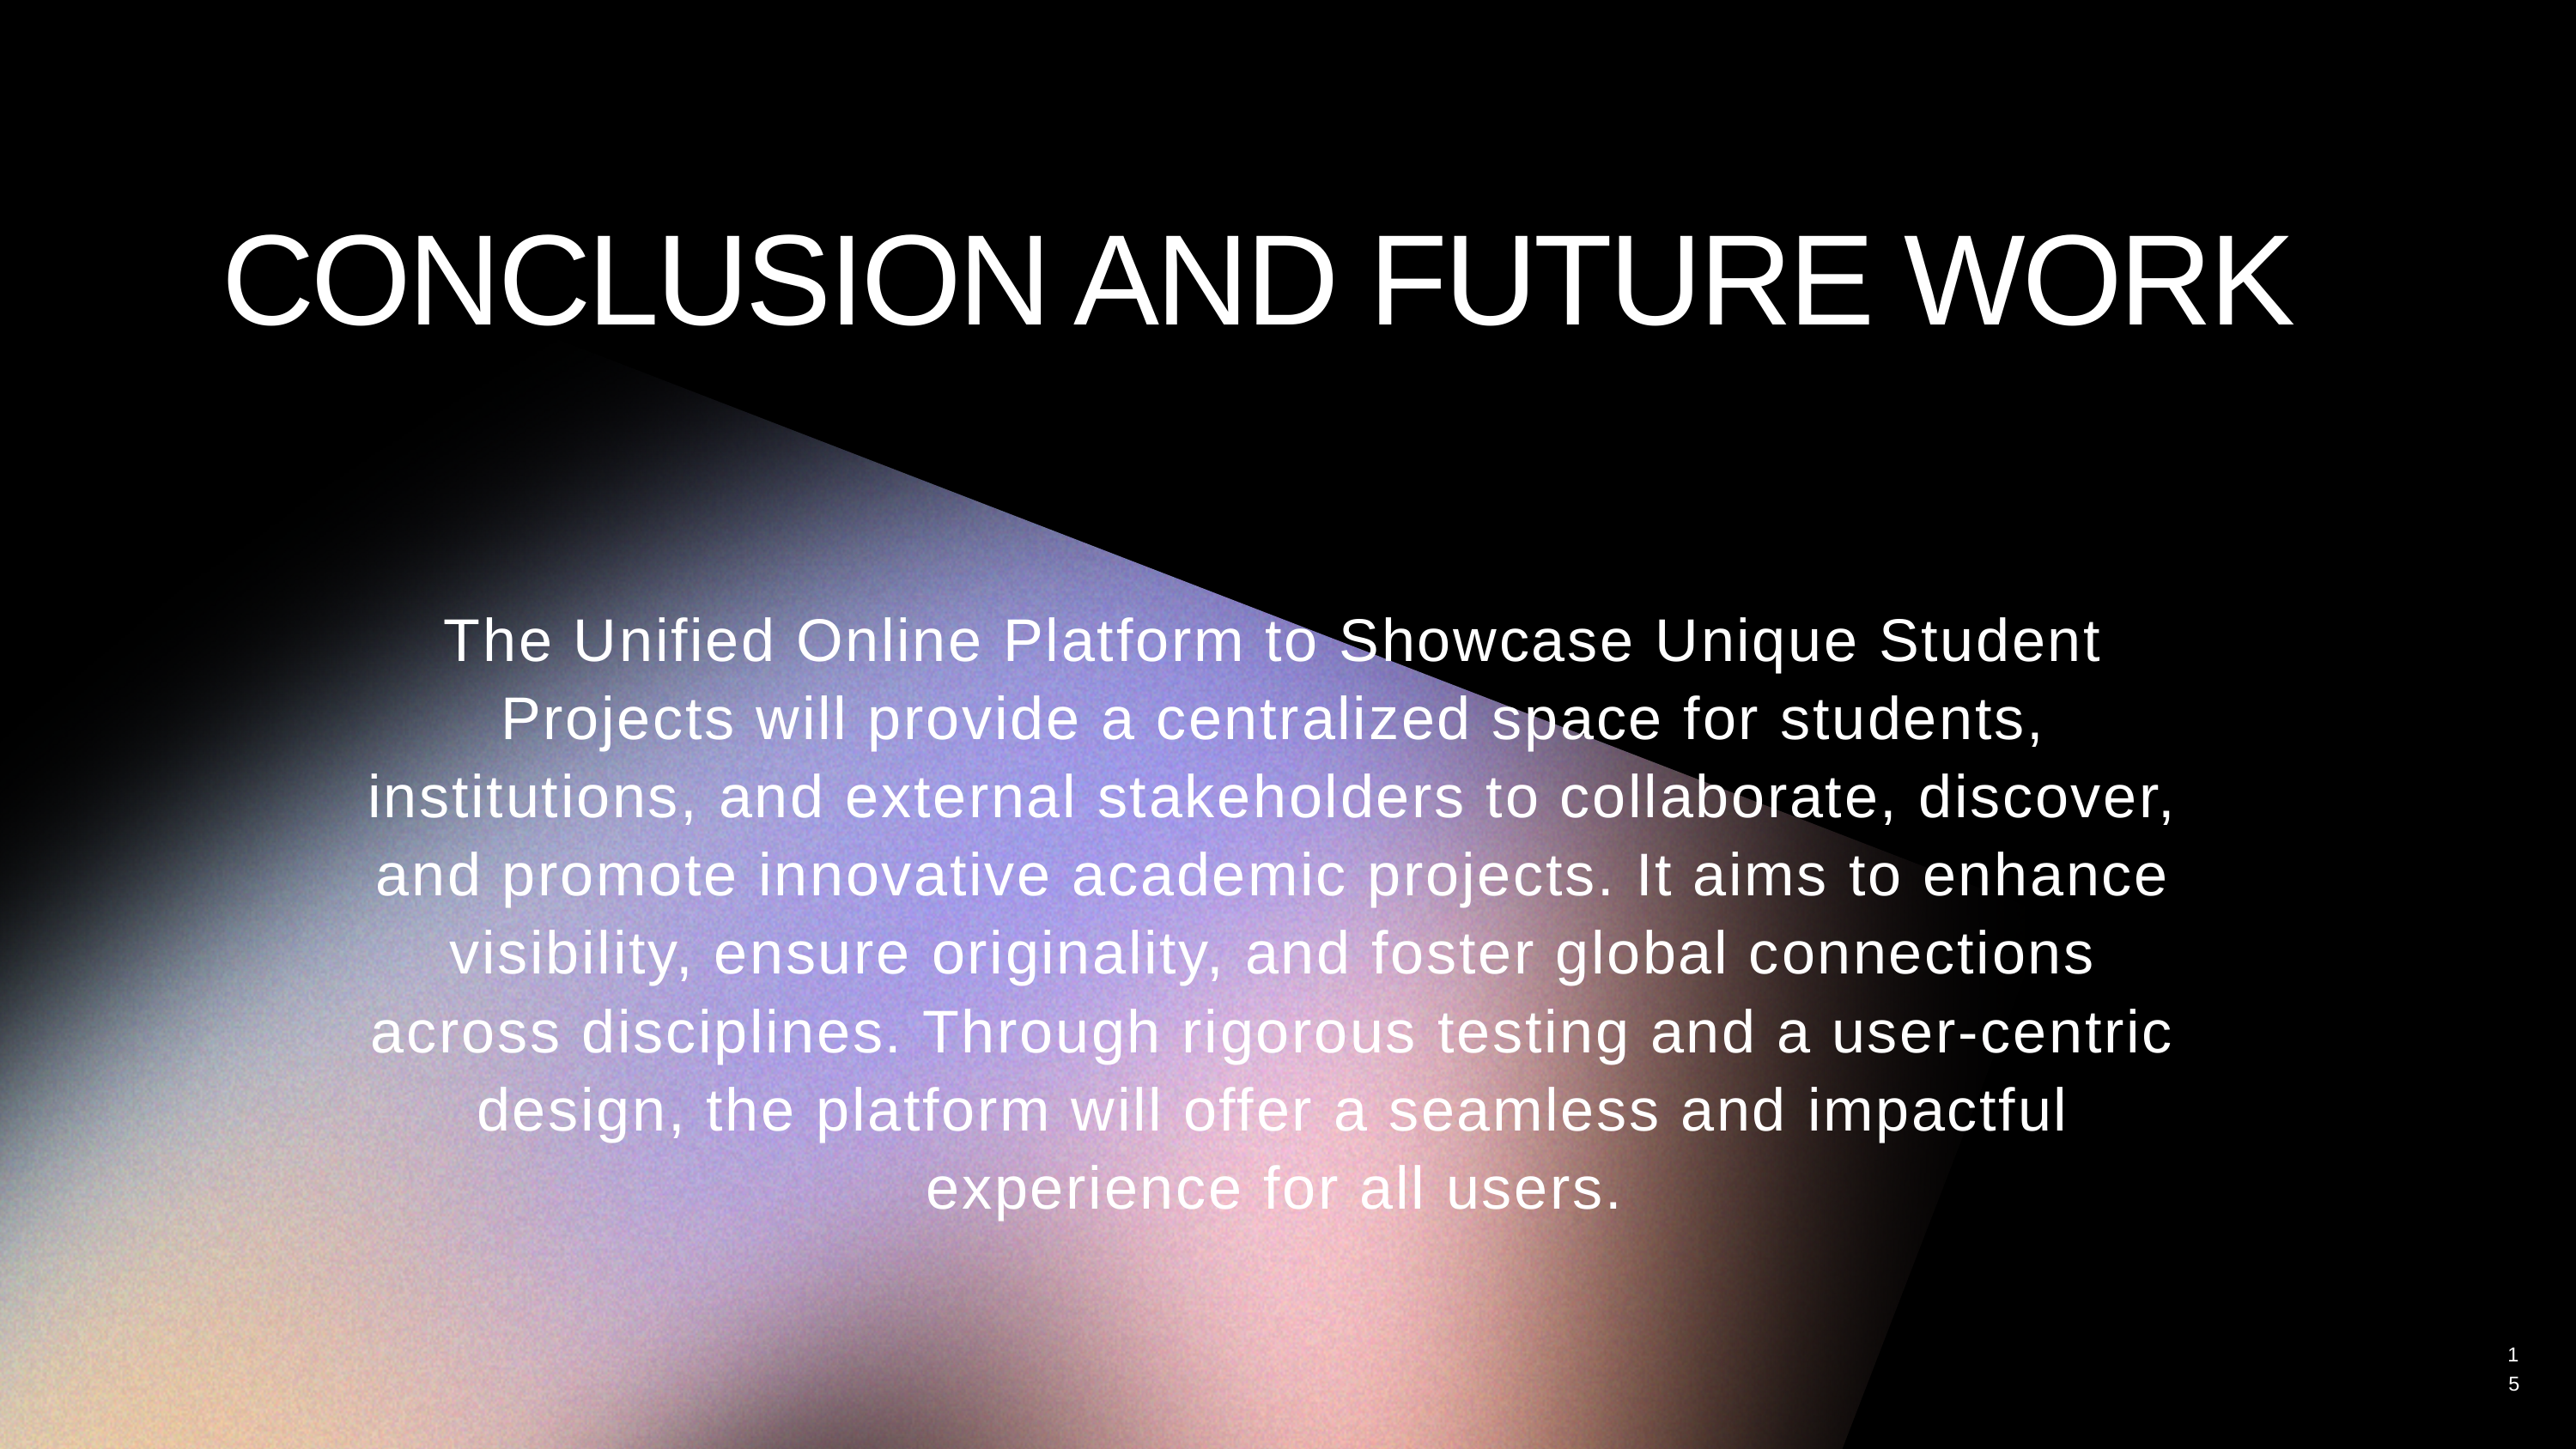

CONCLUSION AND FUTURE WORK

The Unified Online Platform to Showcase Unique Student Projects will provide a centralized space for students, institutions, and external stakeholders to collaborate, discover, and promote innovative academic projects. It aims to enhance visibility, ensure originality, and foster global connections across disciplines. Through rigorous testing and a user-centric design, the platform will offer a seamless and impactful experience for all users.

15